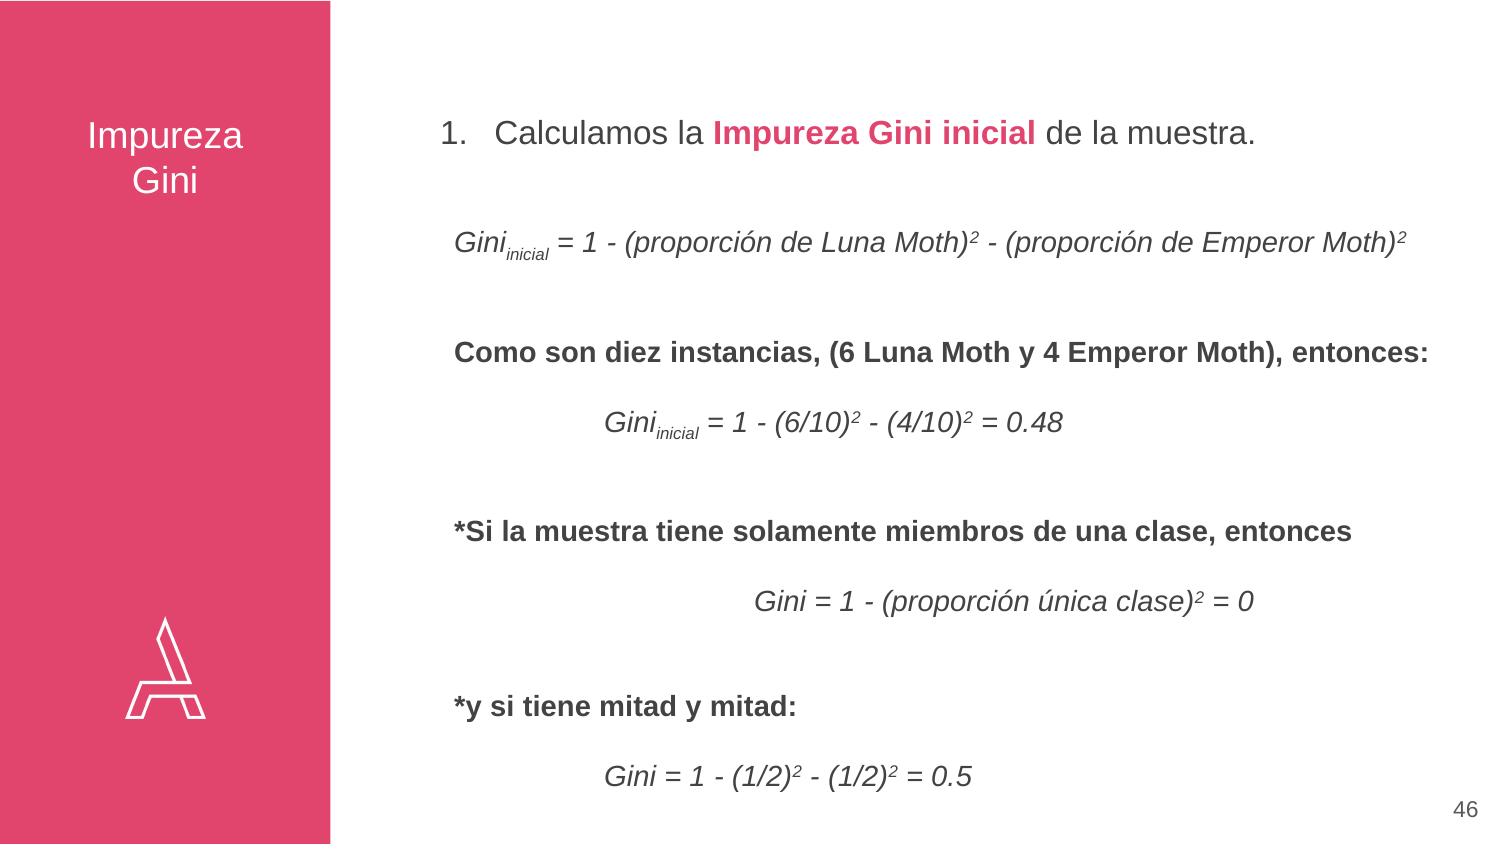

# Impureza Gini
Calculamos la Impureza Gini inicial de la muestra.
Giniinicial = 1 - (proporción de Luna Moth)2 - (proporción de Emperor Moth)2

Como son diez instancias, (6 Luna Moth y 4 Emperor Moth), entonces:

Giniinicial = 1 - (6/10)2 - (4/10)2 = 0.48

*Si la muestra tiene solamente miembros de una clase, entonces

		Gini = 1 - (proporción única clase)2 = 0

*y si tiene mitad y mitad:

Gini = 1 - (1/2)2 - (1/2)2 = 0.5
46